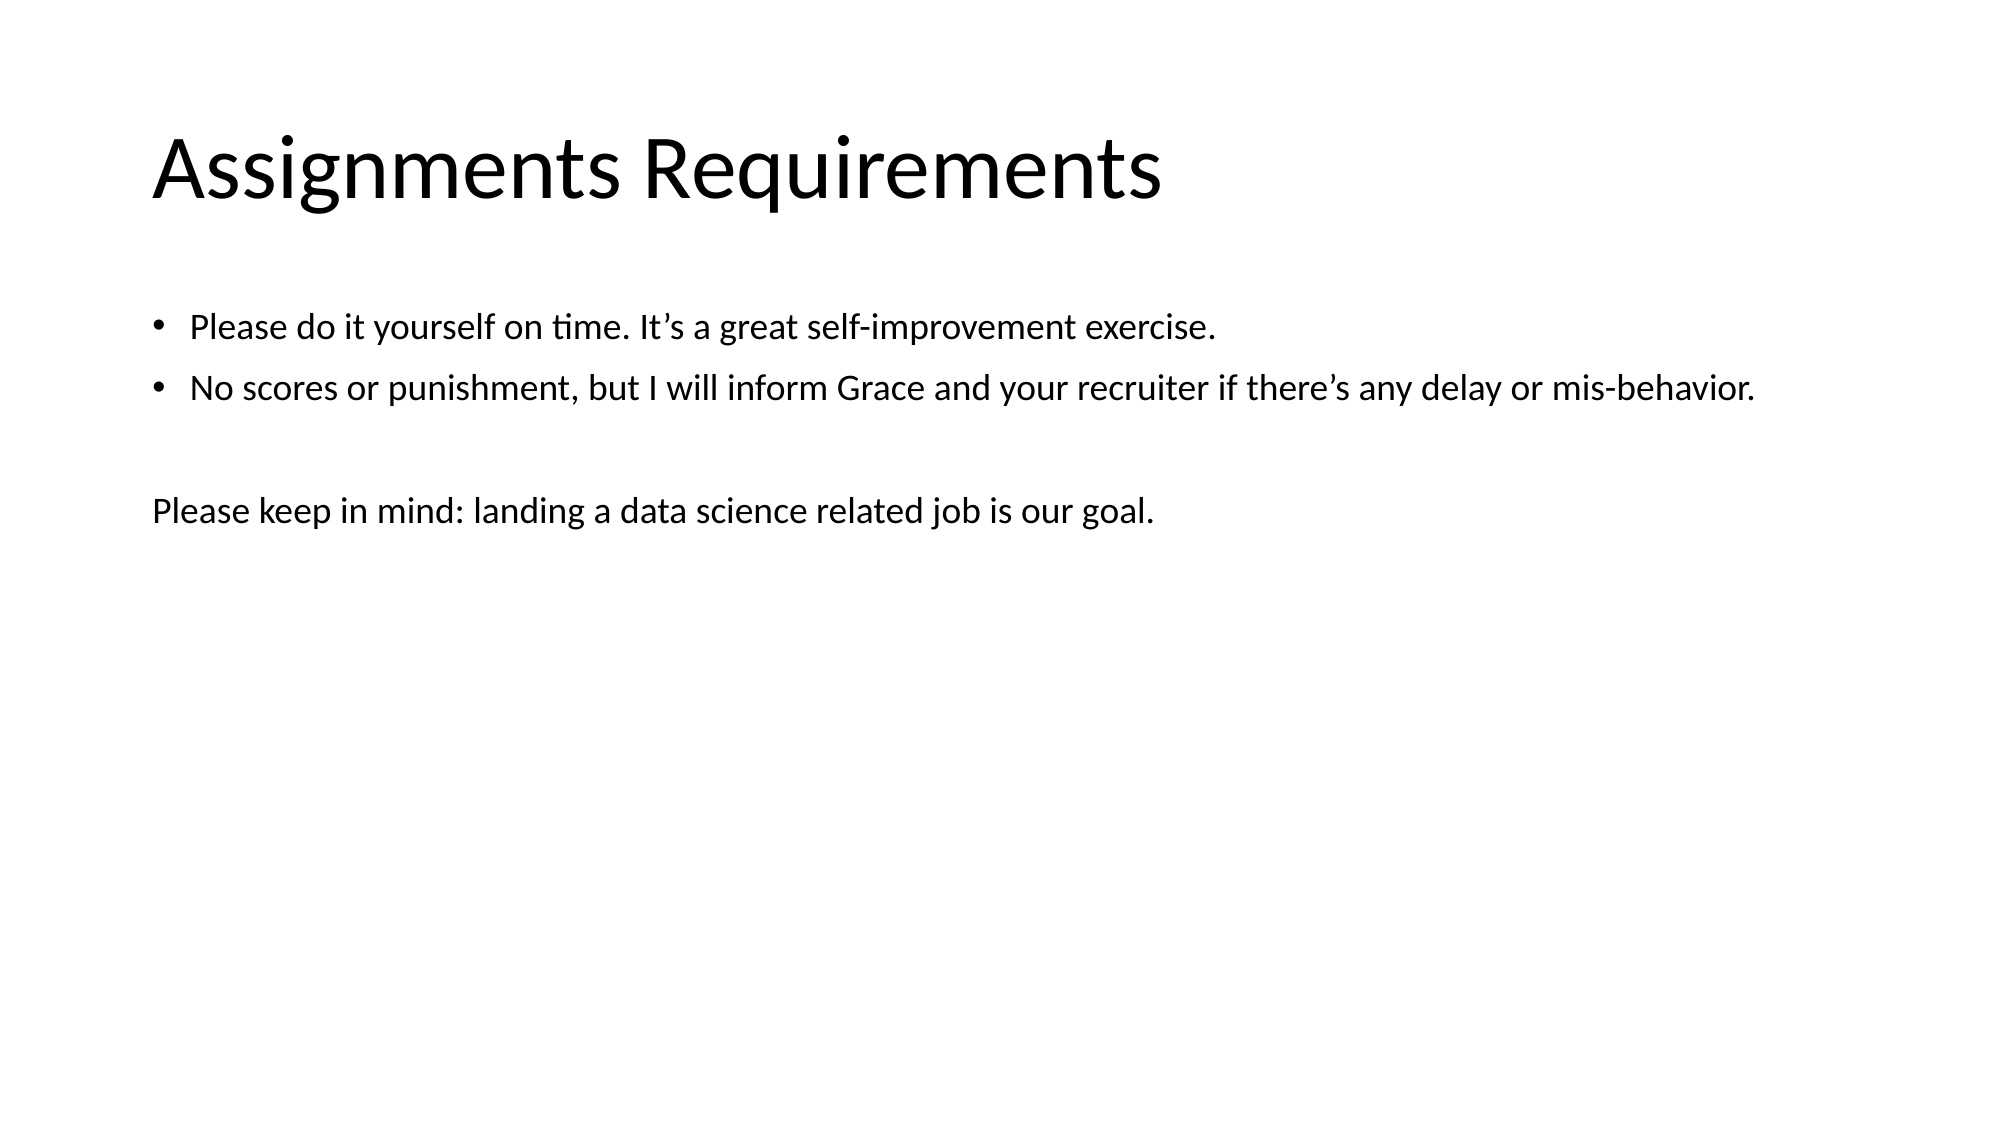

# Assignments Requirements
Please do it yourself on time. It’s a great self-improvement exercise.
No scores or punishment, but I will inform Grace and your recruiter if there’s any delay or mis-behavior.

Please keep in mind: landing a data science related job is our goal.